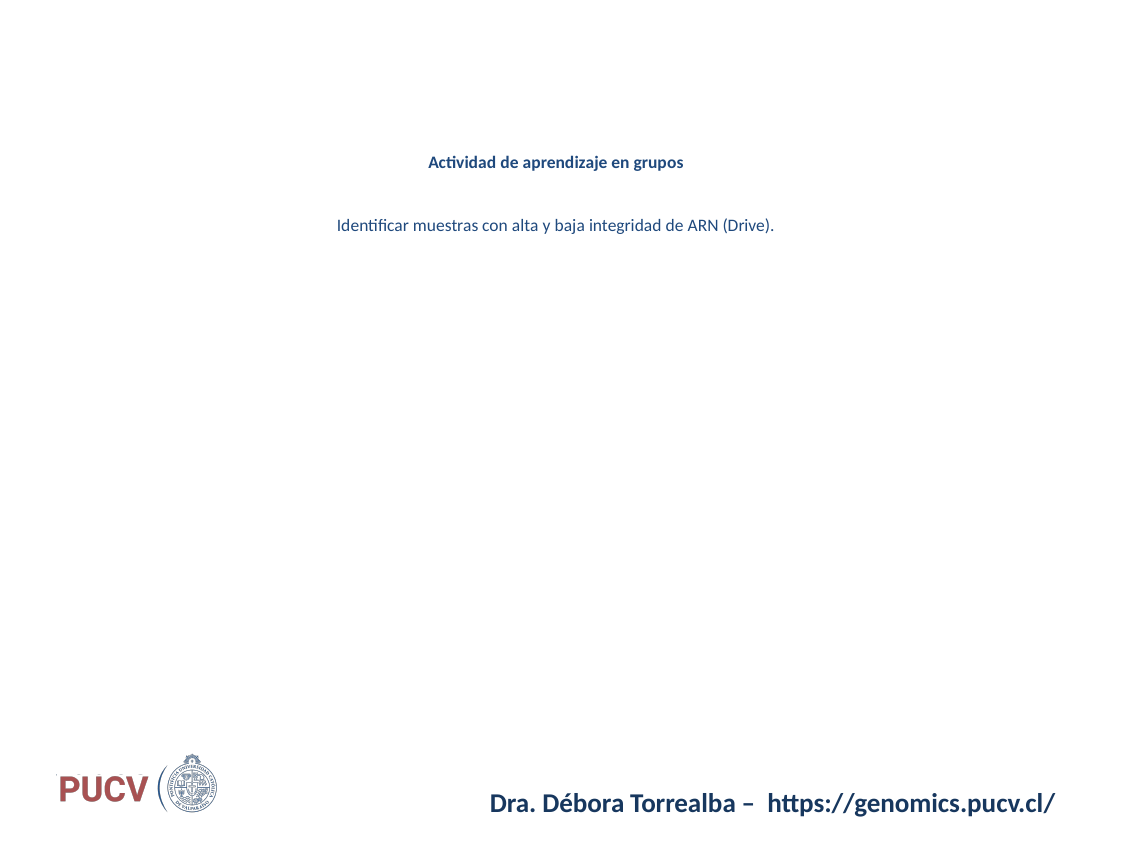

Actividad de aprendizaje en grupos
Identificar muestras con alta y baja integridad de ARN (Drive).